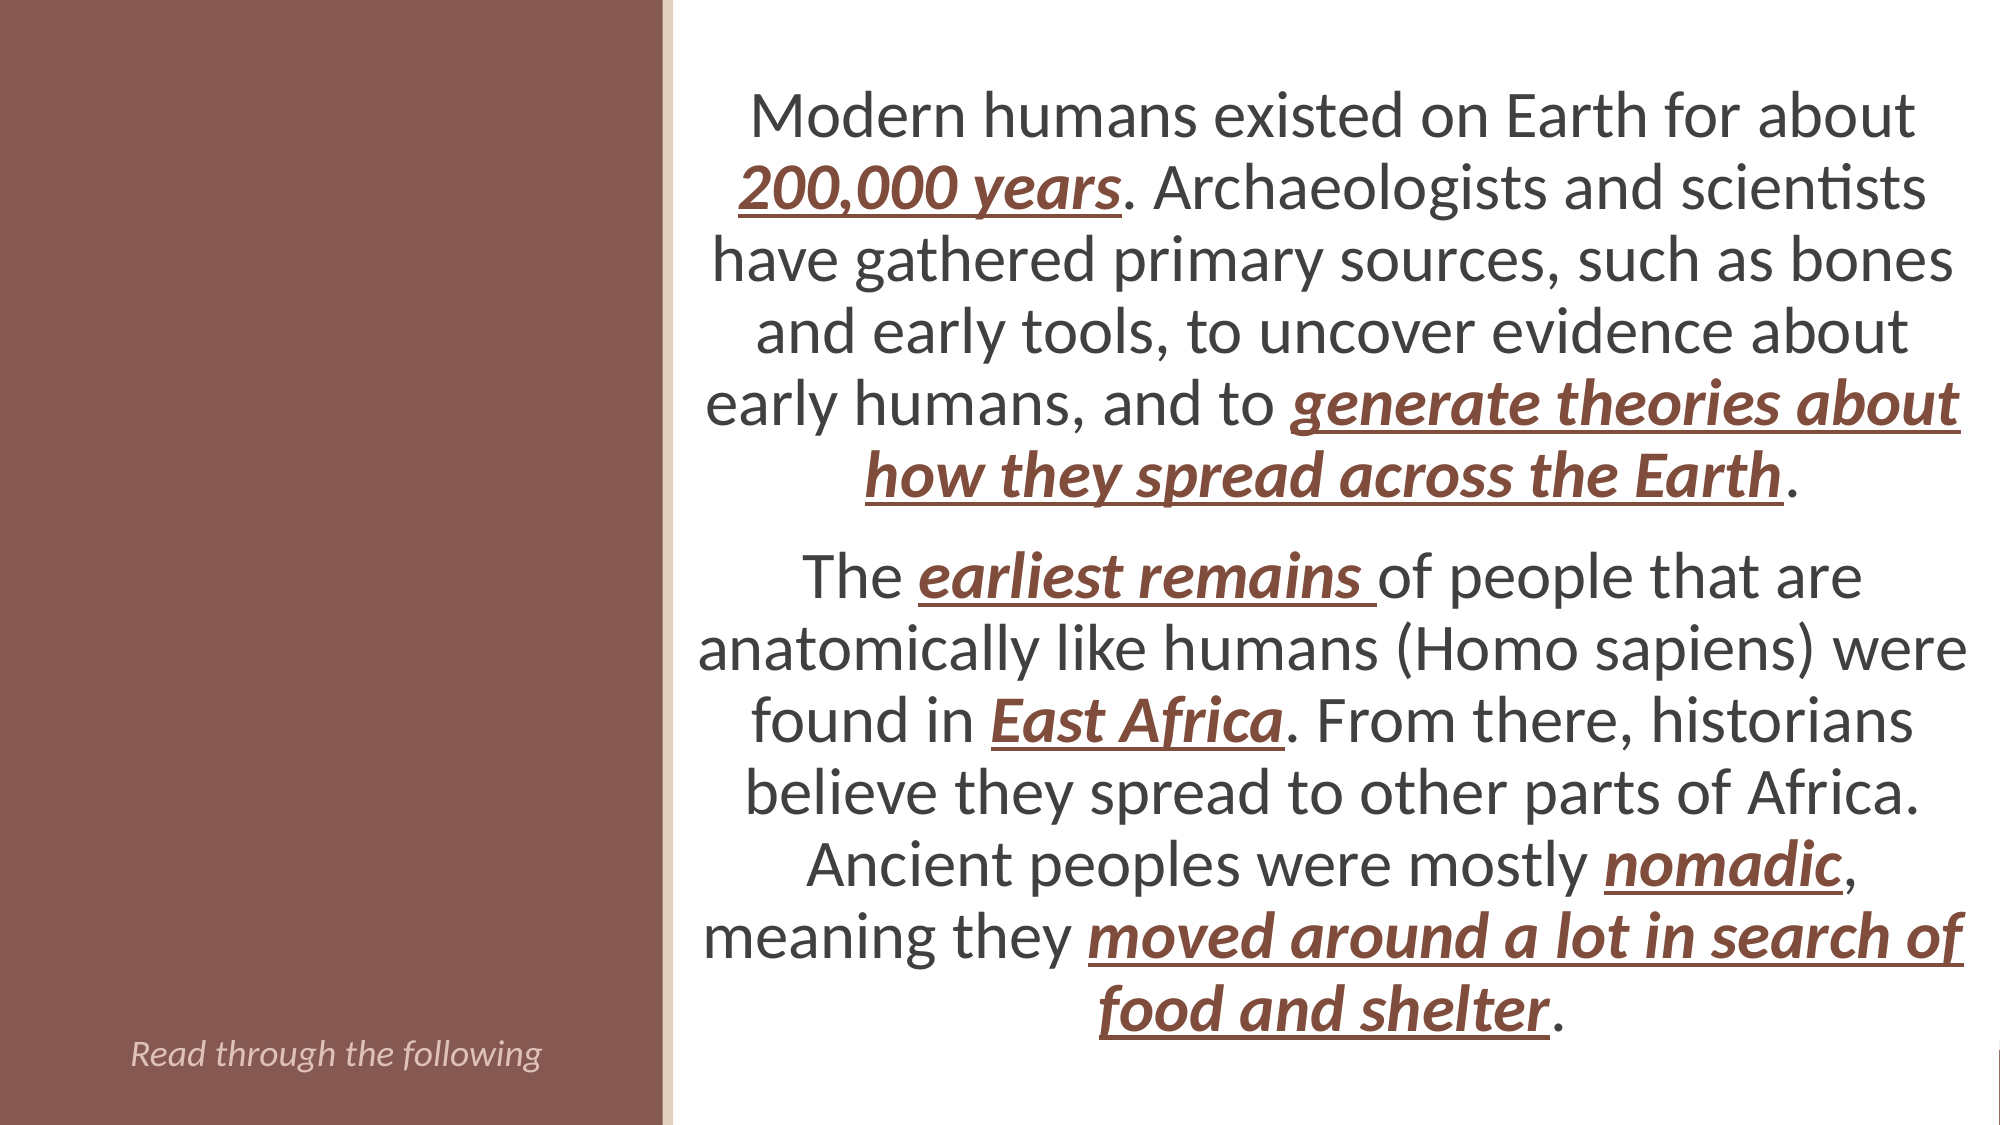

Modern humans existed on Earth for about 200,000 years. Archaeologists and scientists have gathered primary sources, such as bones and early tools, to uncover evidence about early humans, and to generate theories about how they spread across the Earth.
The earliest remains of people that are anatomically like humans (Homo sapiens) were found in East Africa. From there, historians believe they spread to other parts of Africa. Ancient peoples were mostly nomadic, meaning they moved around a lot in search of food and shelter.
Read through the following